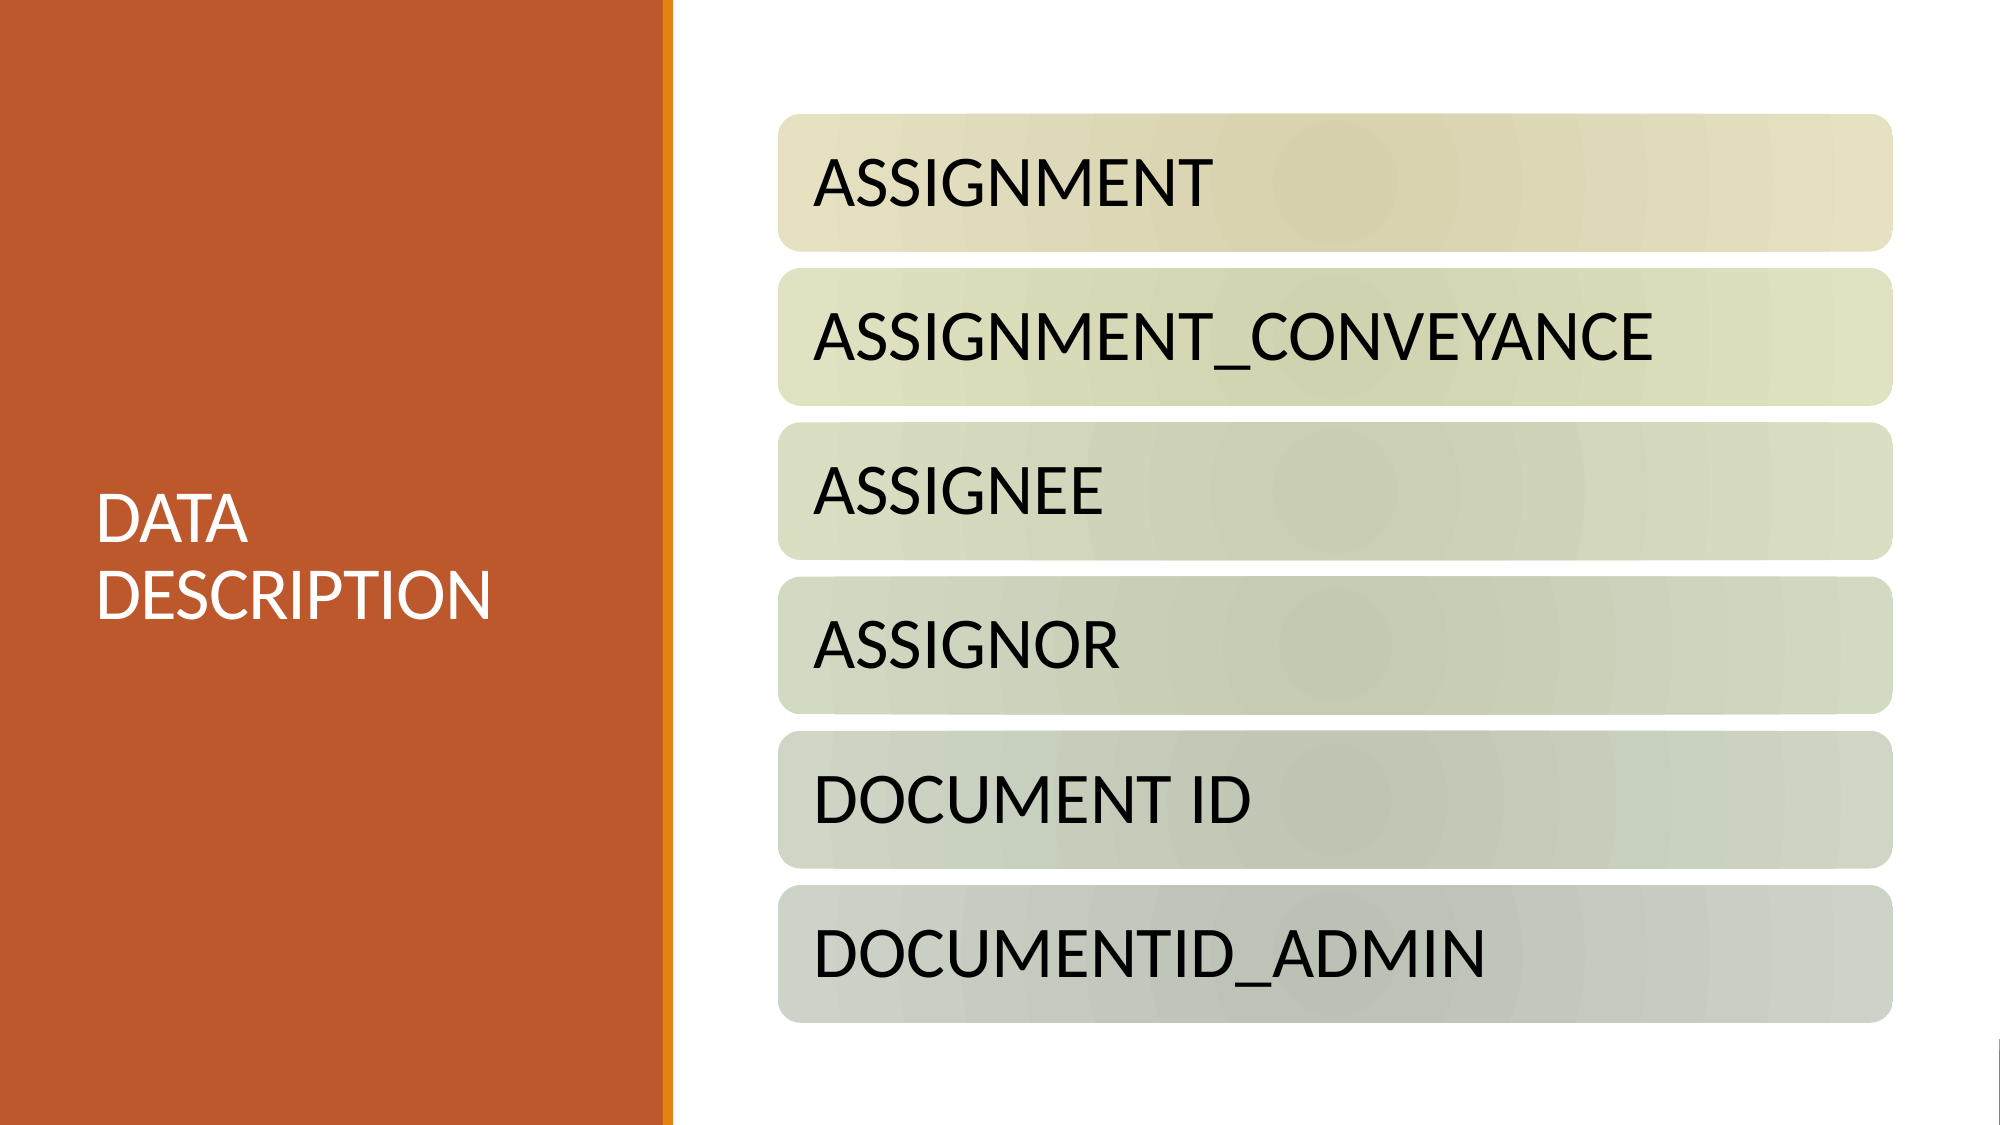

# DATA DESCRIPTION
ASSIGNMENT
ASSIGNMENT_CONVEYANCE
ASSIGNEE
ASSIGNOR
DOCUMENT ID
DOCUMENTID_ADMIN